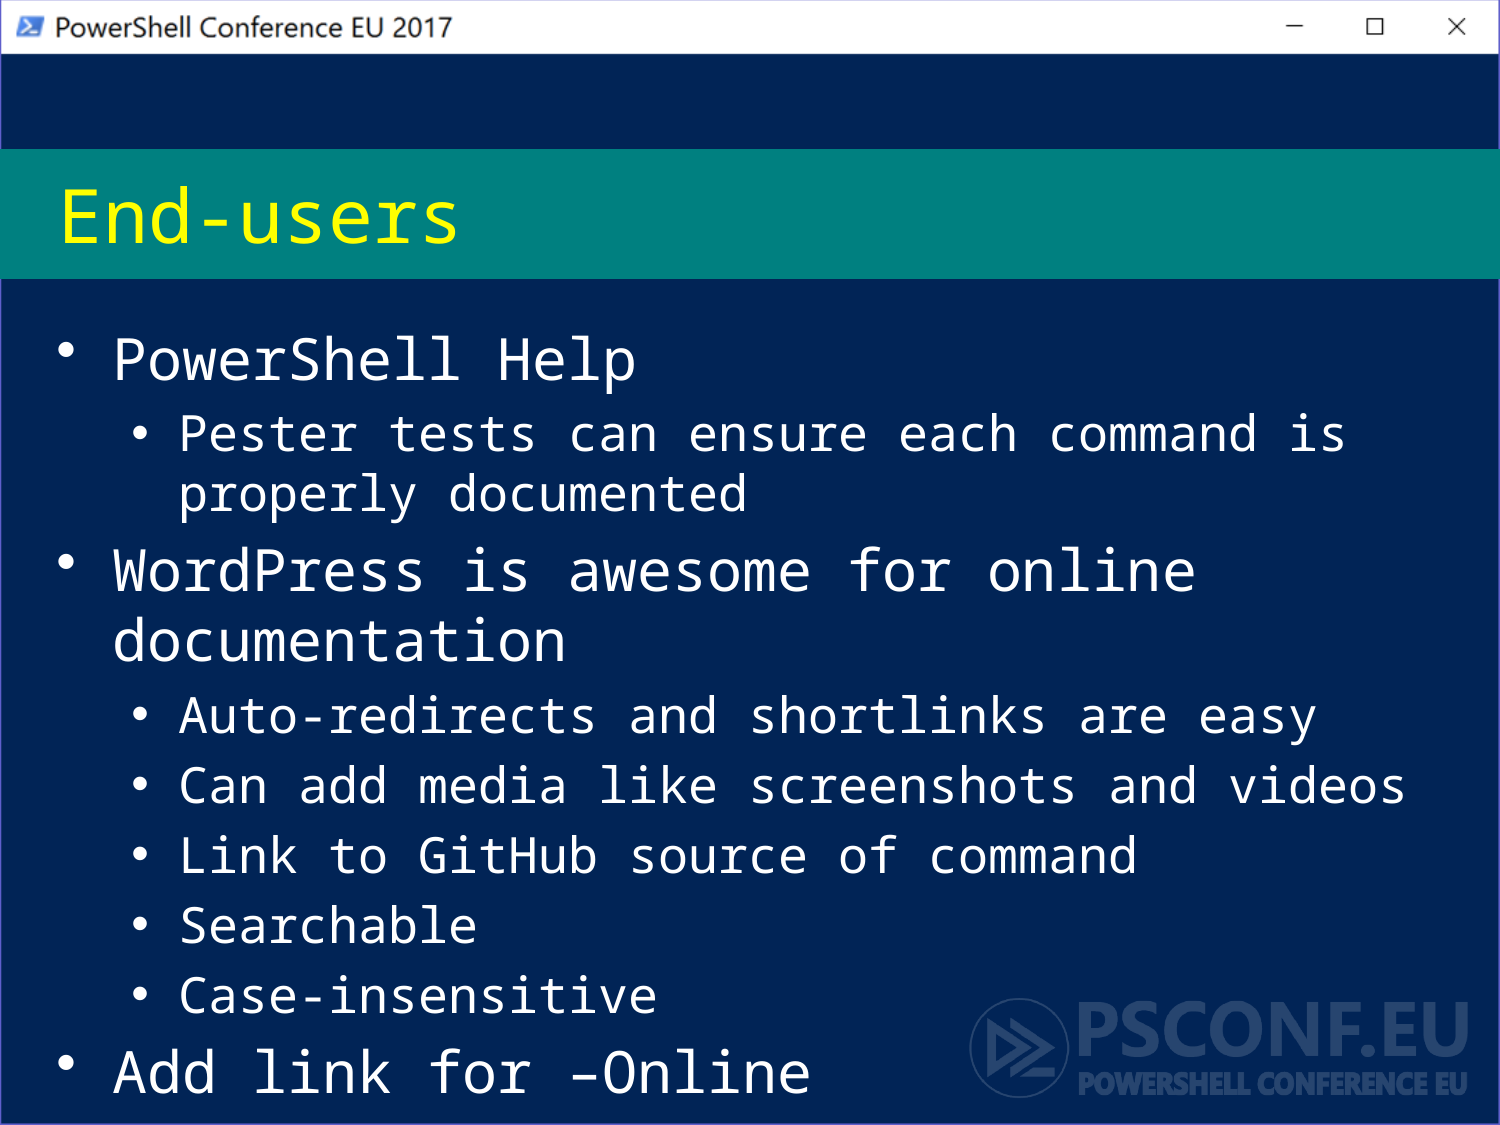

# End-users
PowerShell Help
Pester tests can ensure each command is properly documented
WordPress is awesome for online documentation
Auto-redirects and shortlinks are easy
Can add media like screenshots and videos
Link to GitHub source of command
Searchable
Case-insensitive
Add link for –Online